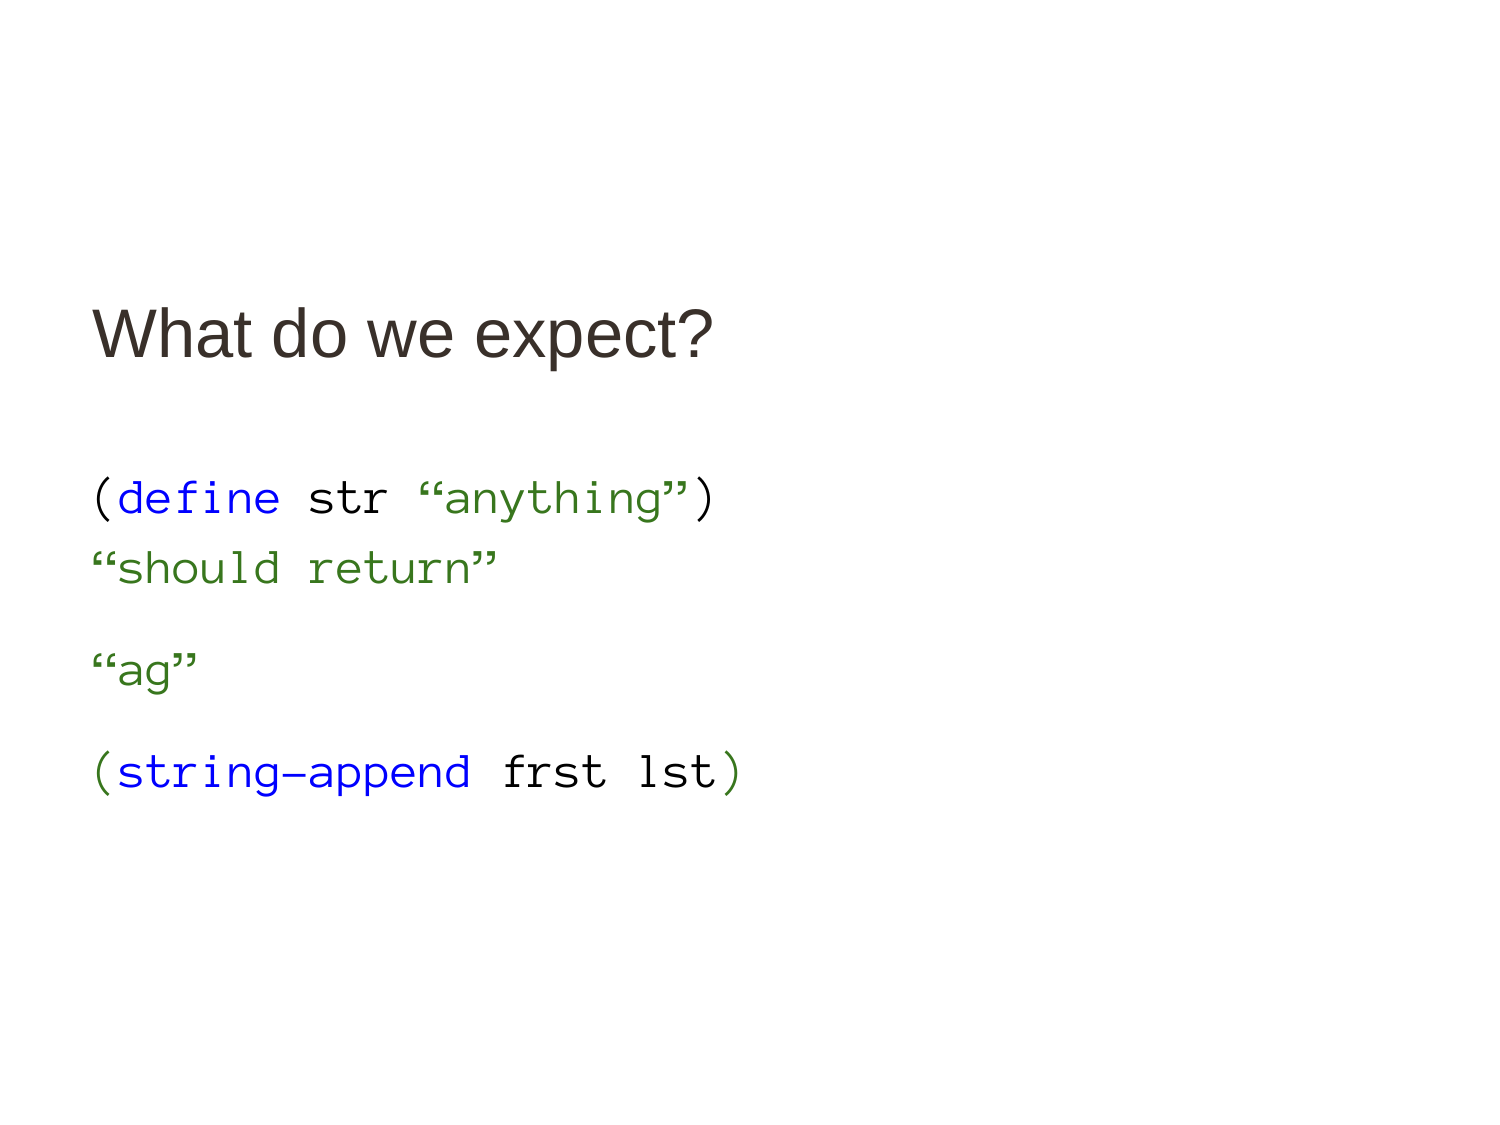

# What do we expect?
(define str “anything”)
“should return”
“ag”
(string-append frst lst)